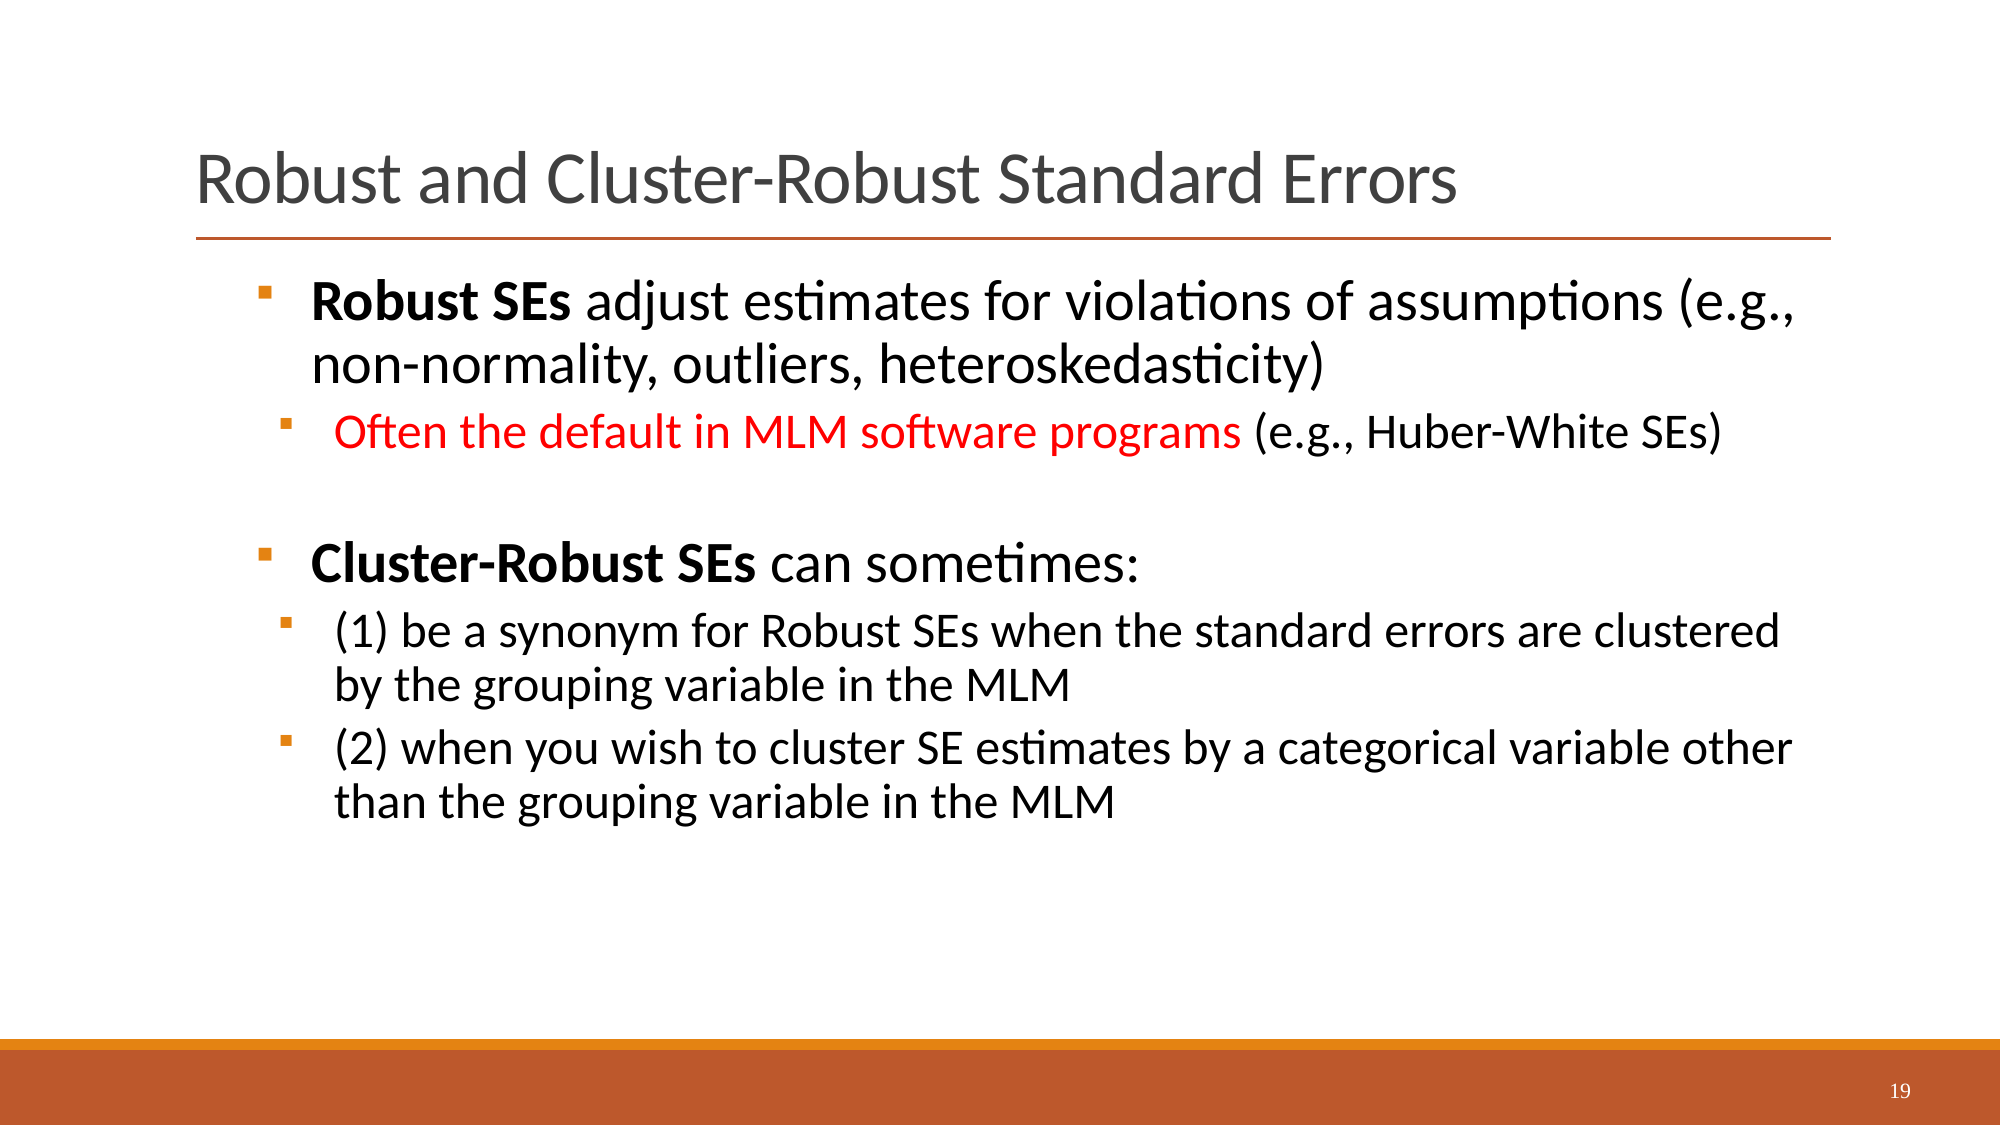

# Robust and Cluster-Robust Standard Errors
Robust SEs adjust estimates for violations of assumptions (e.g., non-normality, outliers, heteroskedasticity)
Often the default in MLM software programs (e.g., Huber-White SEs)

Cluster-Robust SEs can sometimes:
(1) be a synonym for Robust SEs when the standard errors are clustered by the grouping variable in the MLM
(2) when you wish to cluster SE estimates by a categorical variable other than the grouping variable in the MLM
19